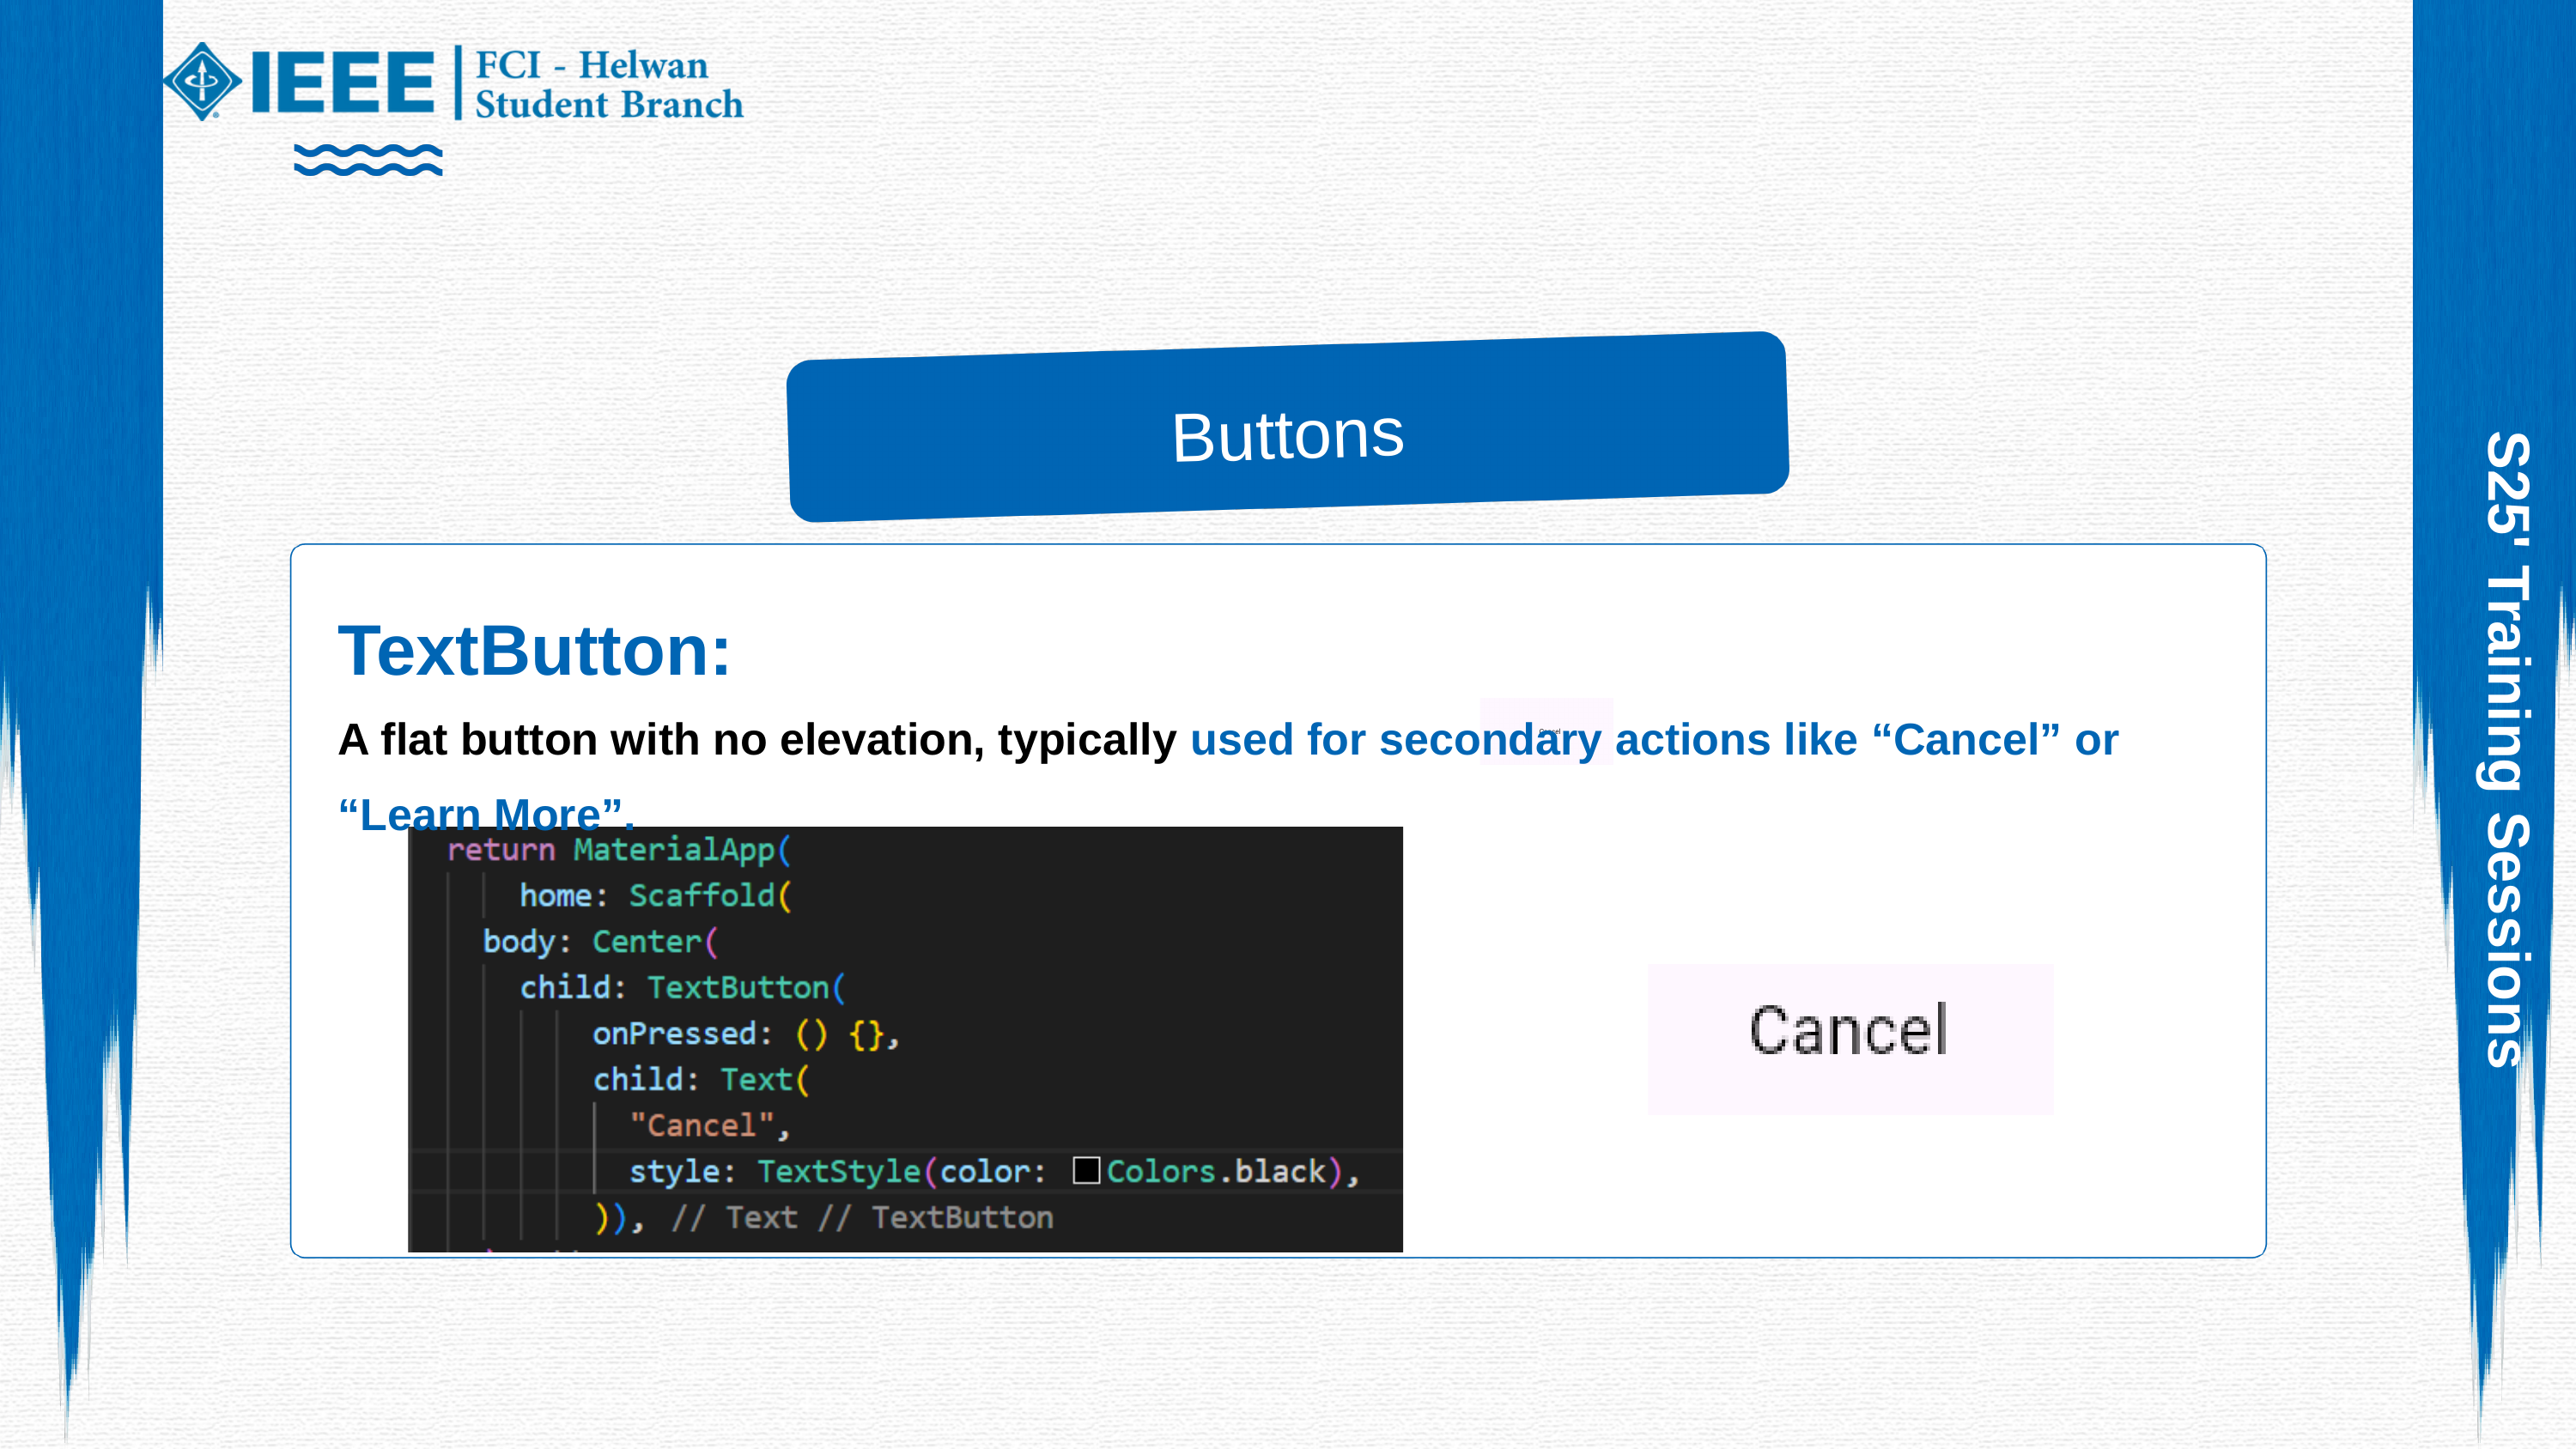

Buttons

TextButton:
A flat button with no elevation, typically used for secondary actions like “Cancel” or “Learn More”.

S25' Training Sessions